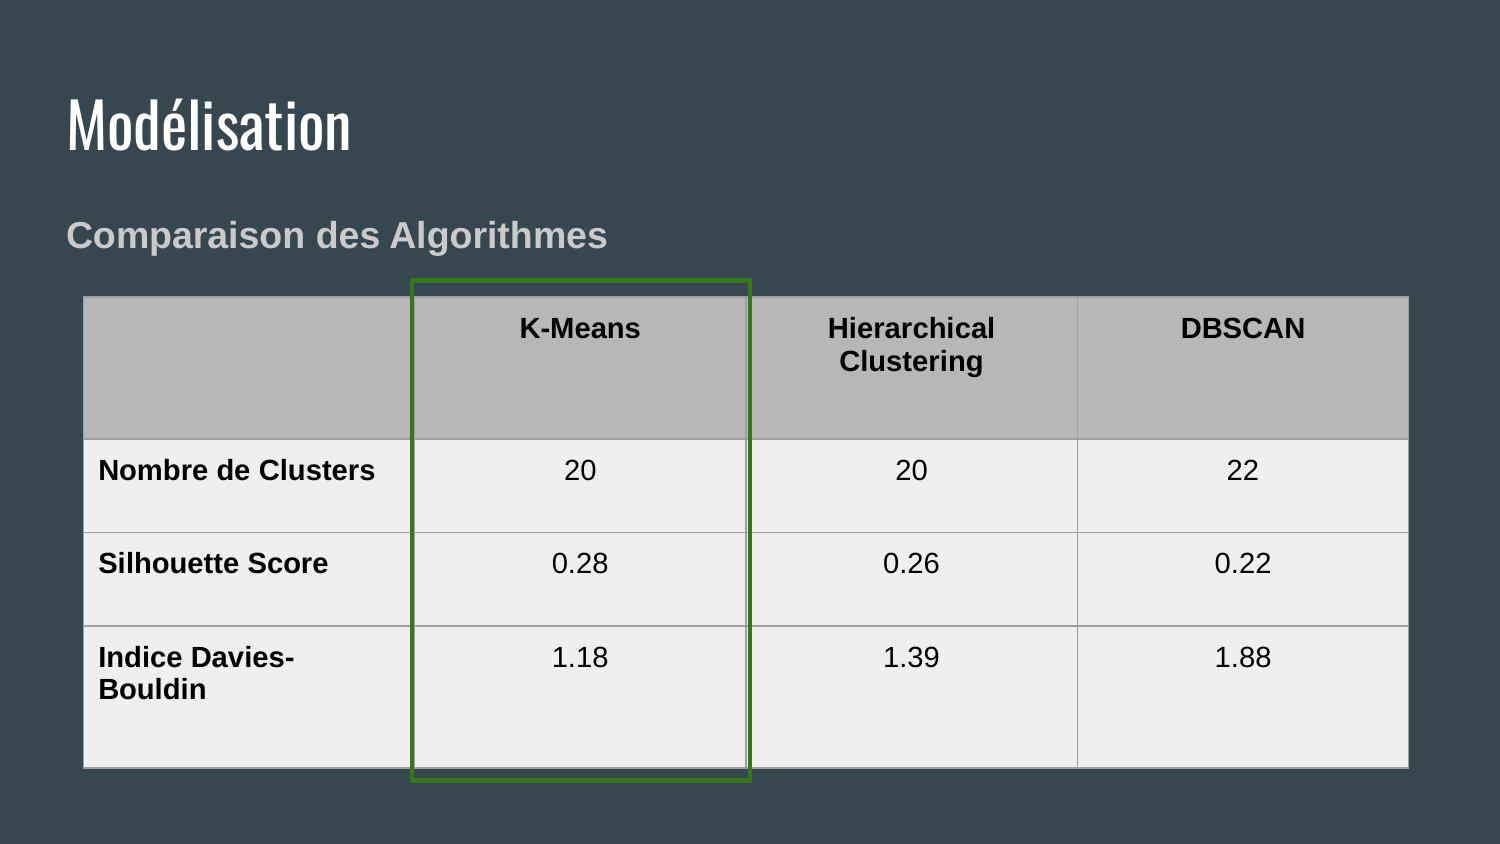

# Modélisation
Comparaison des Algorithmes

|  | K-Means | Hierarchical Clustering | DBSCAN |
| --- | --- | --- | --- |
| Nombre de Clusters | 20 | 20 | 22 |
| Silhouette Score | 0.28 | 0.26 | 0.22 |
| Indice Davies-Bouldin | 1.18 | 1.39 | 1.88 |